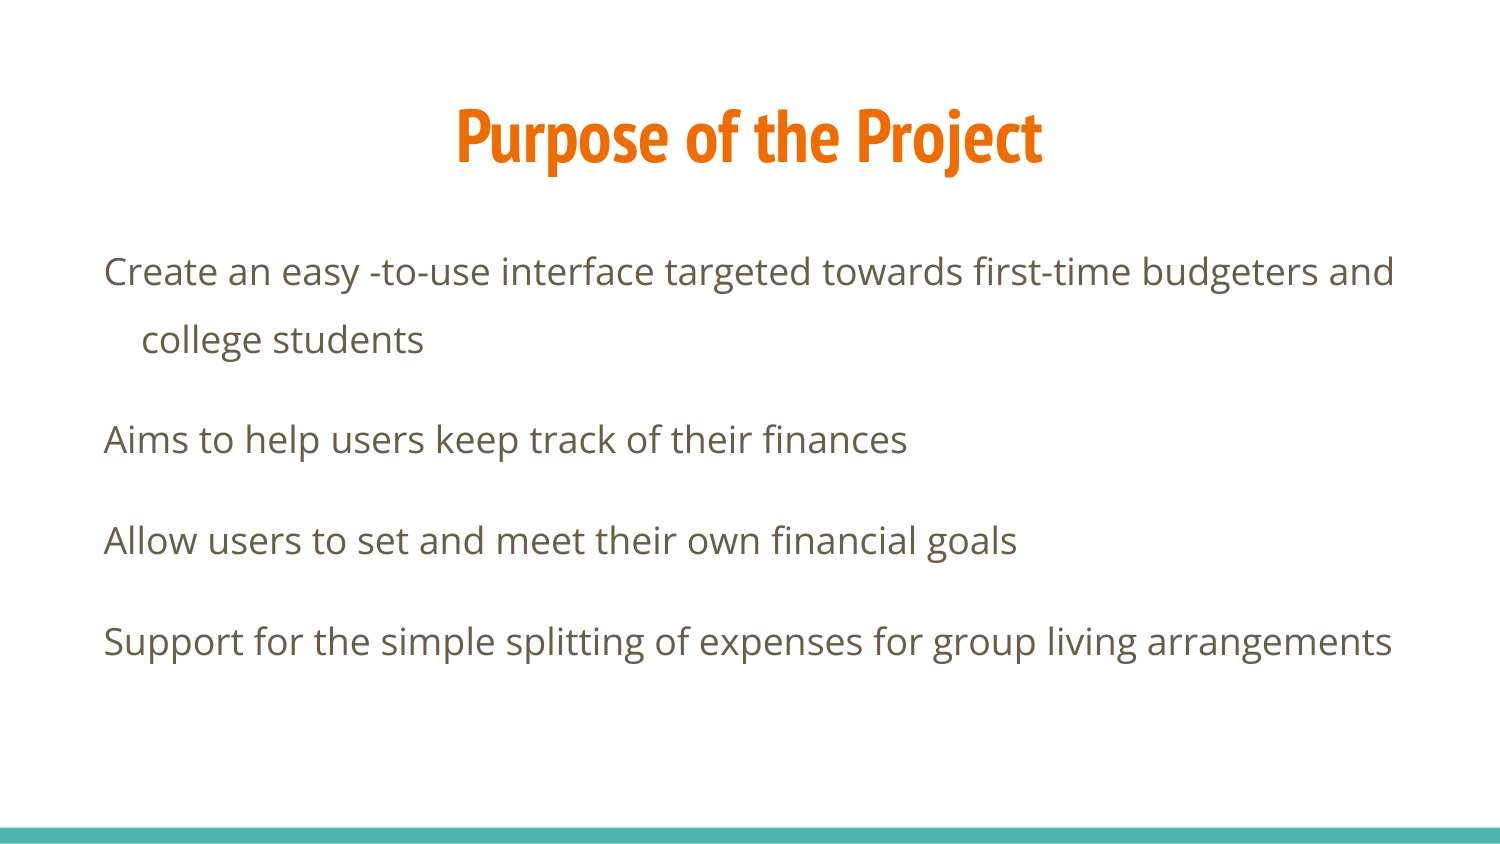

# Purpose of the Project
Create an easy -to-use interface targeted towards first-time budgeters and college students
Aims to help users keep track of their finances
Allow users to set and meet their own financial goals
Support for the simple splitting of expenses for group living arrangements